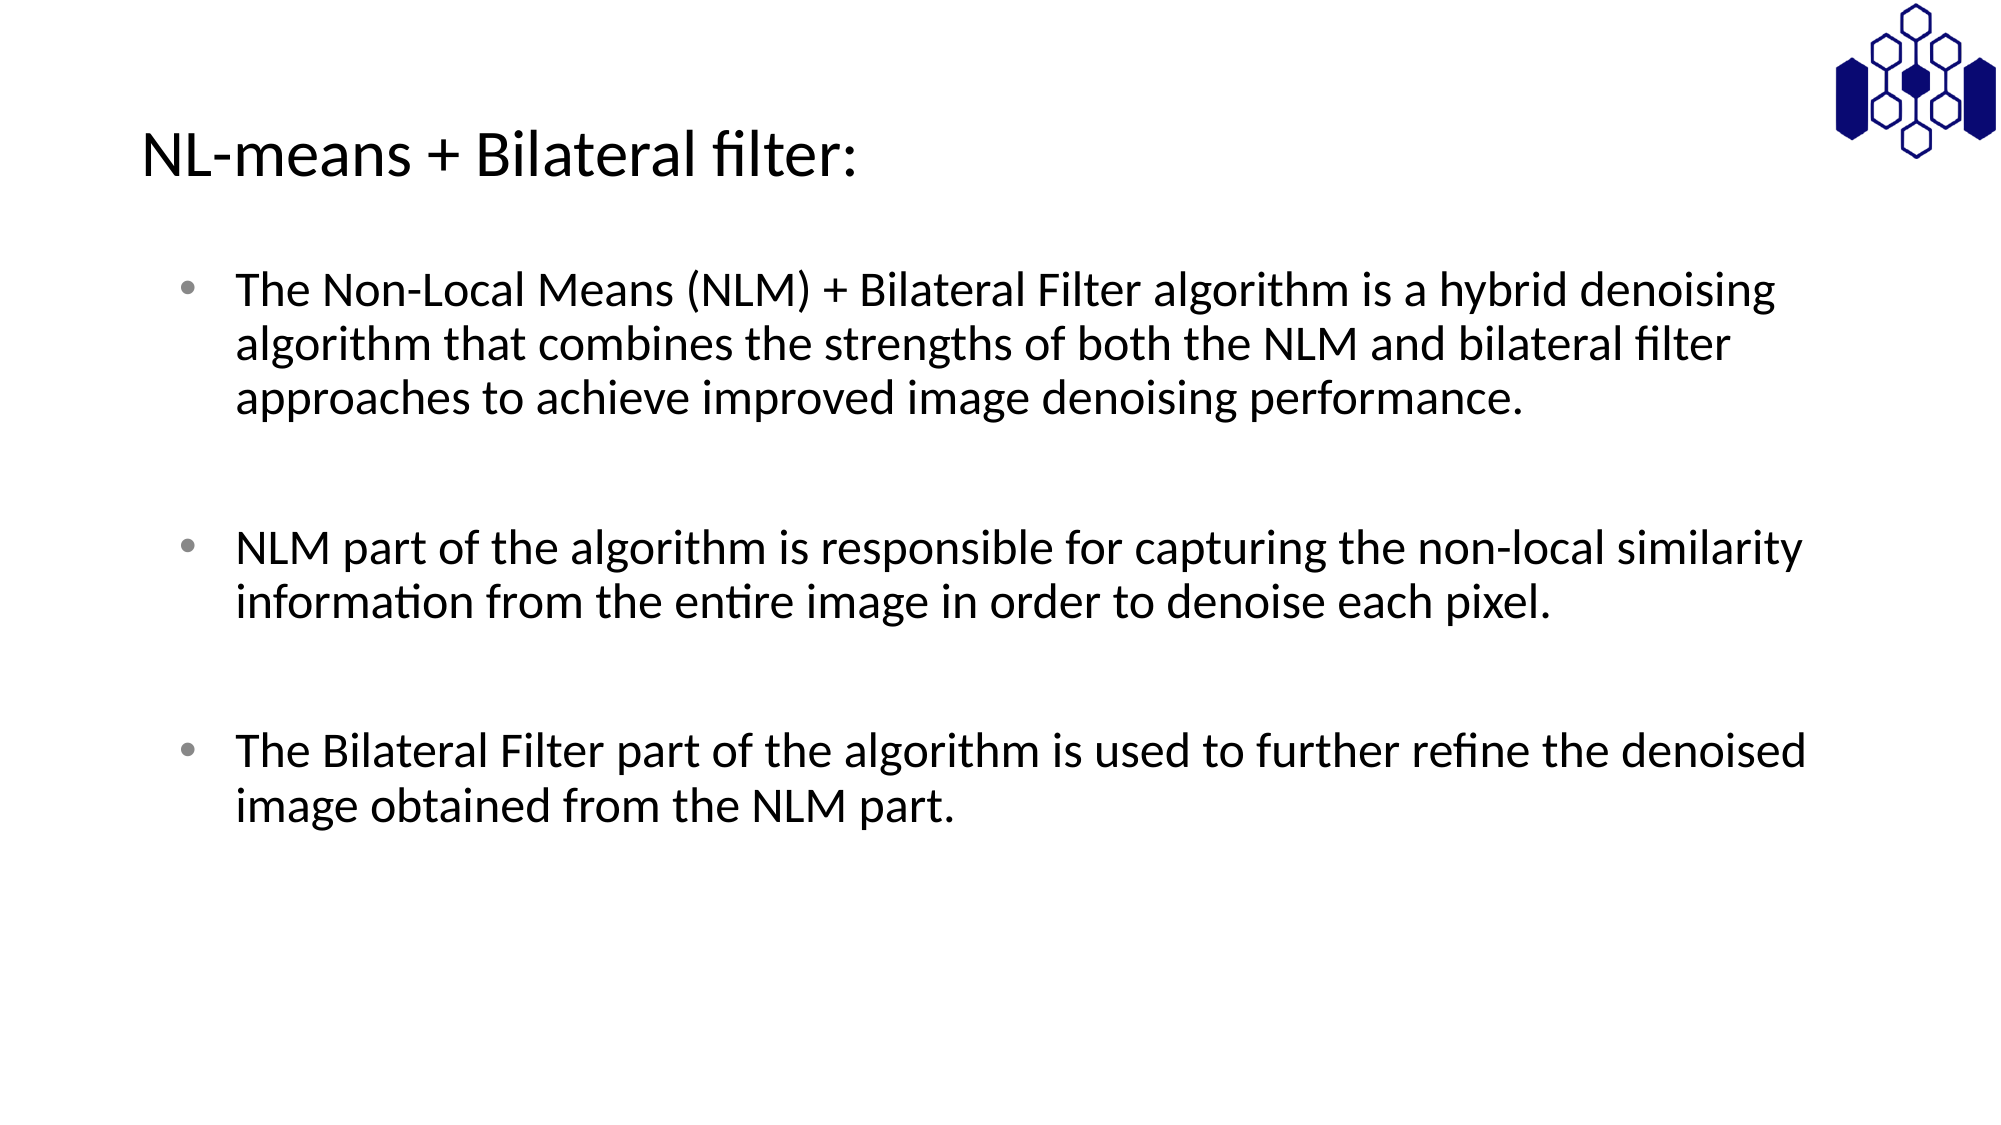

# NL-means + Bilateral filter:
The Non-Local Means (NLM) + Bilateral Filter algorithm is a hybrid denoising algorithm that combines the strengths of both the NLM and bilateral filter approaches to achieve improved image denoising performance.

NLM part of the algorithm is responsible for capturing the non-local similarity information from the entire image in order to denoise each pixel.

The Bilateral Filter part of the algorithm is used to further refine the denoised image obtained from the NLM part.